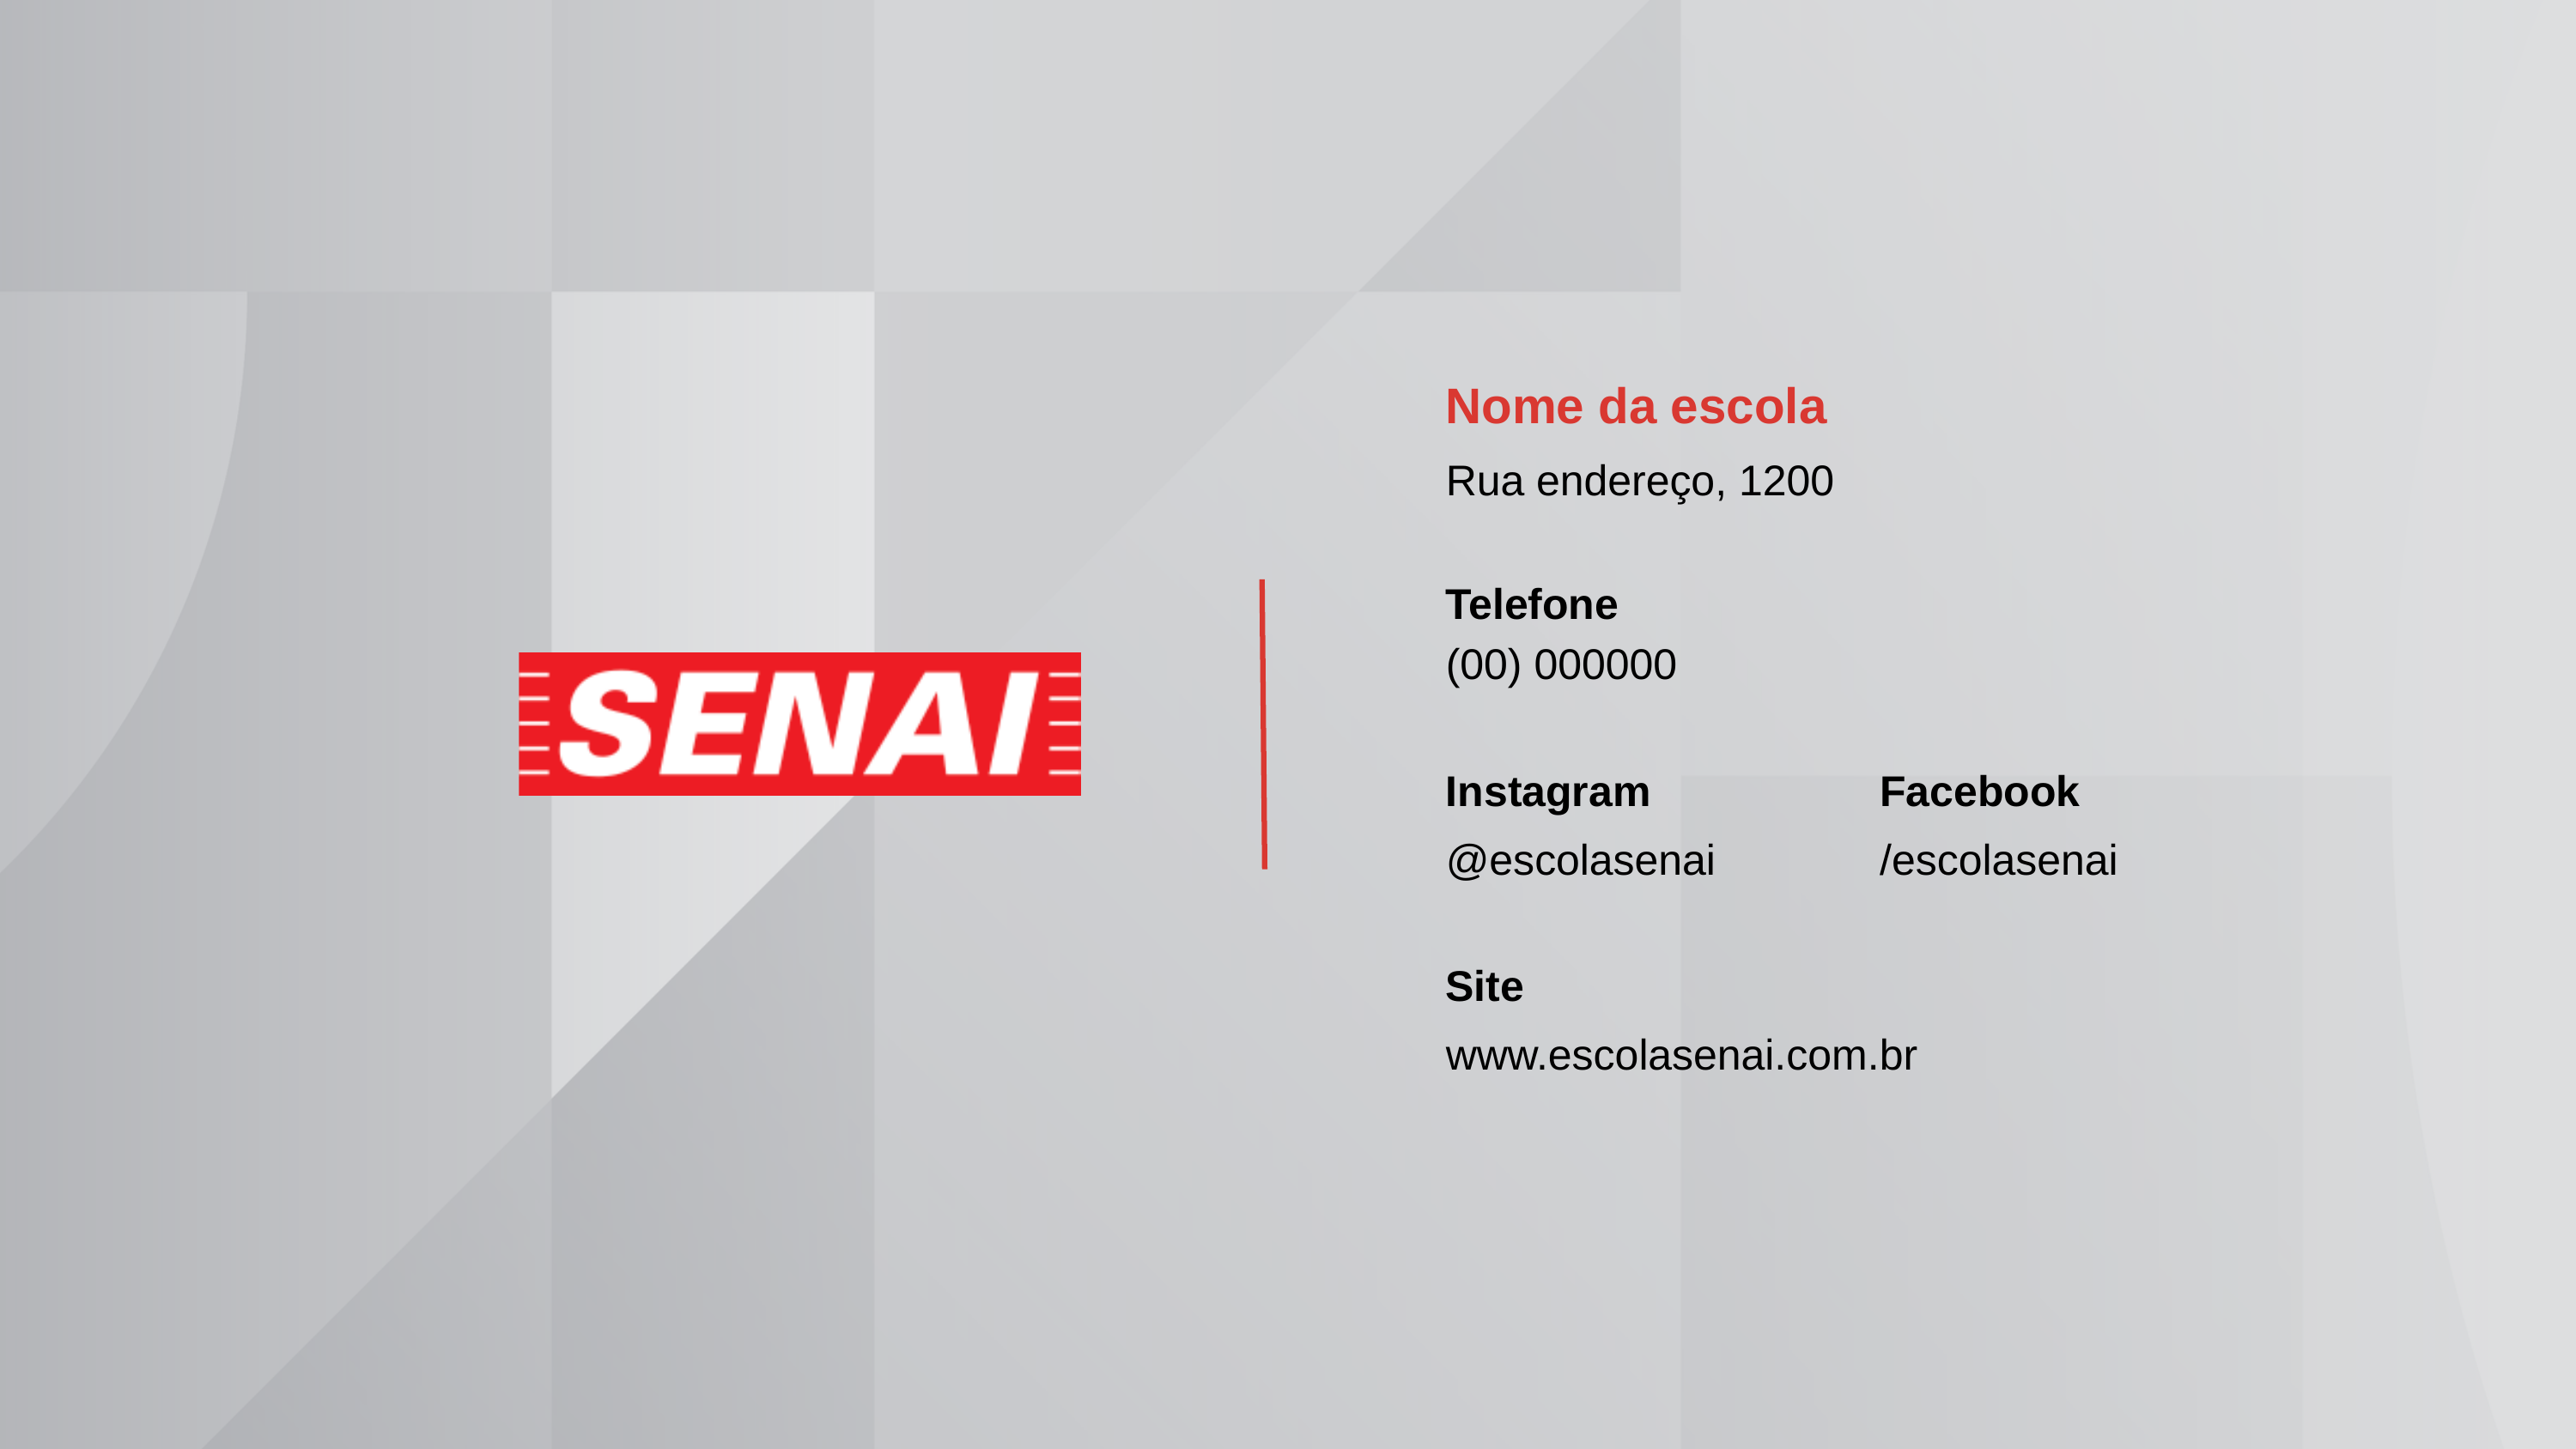

Nome da escola
Rua endereço, 1200
Telefone
(00) 000000

Instagram
@escolasenai
Facebook
/escolasenai
Site
www.escolasenai.com.br